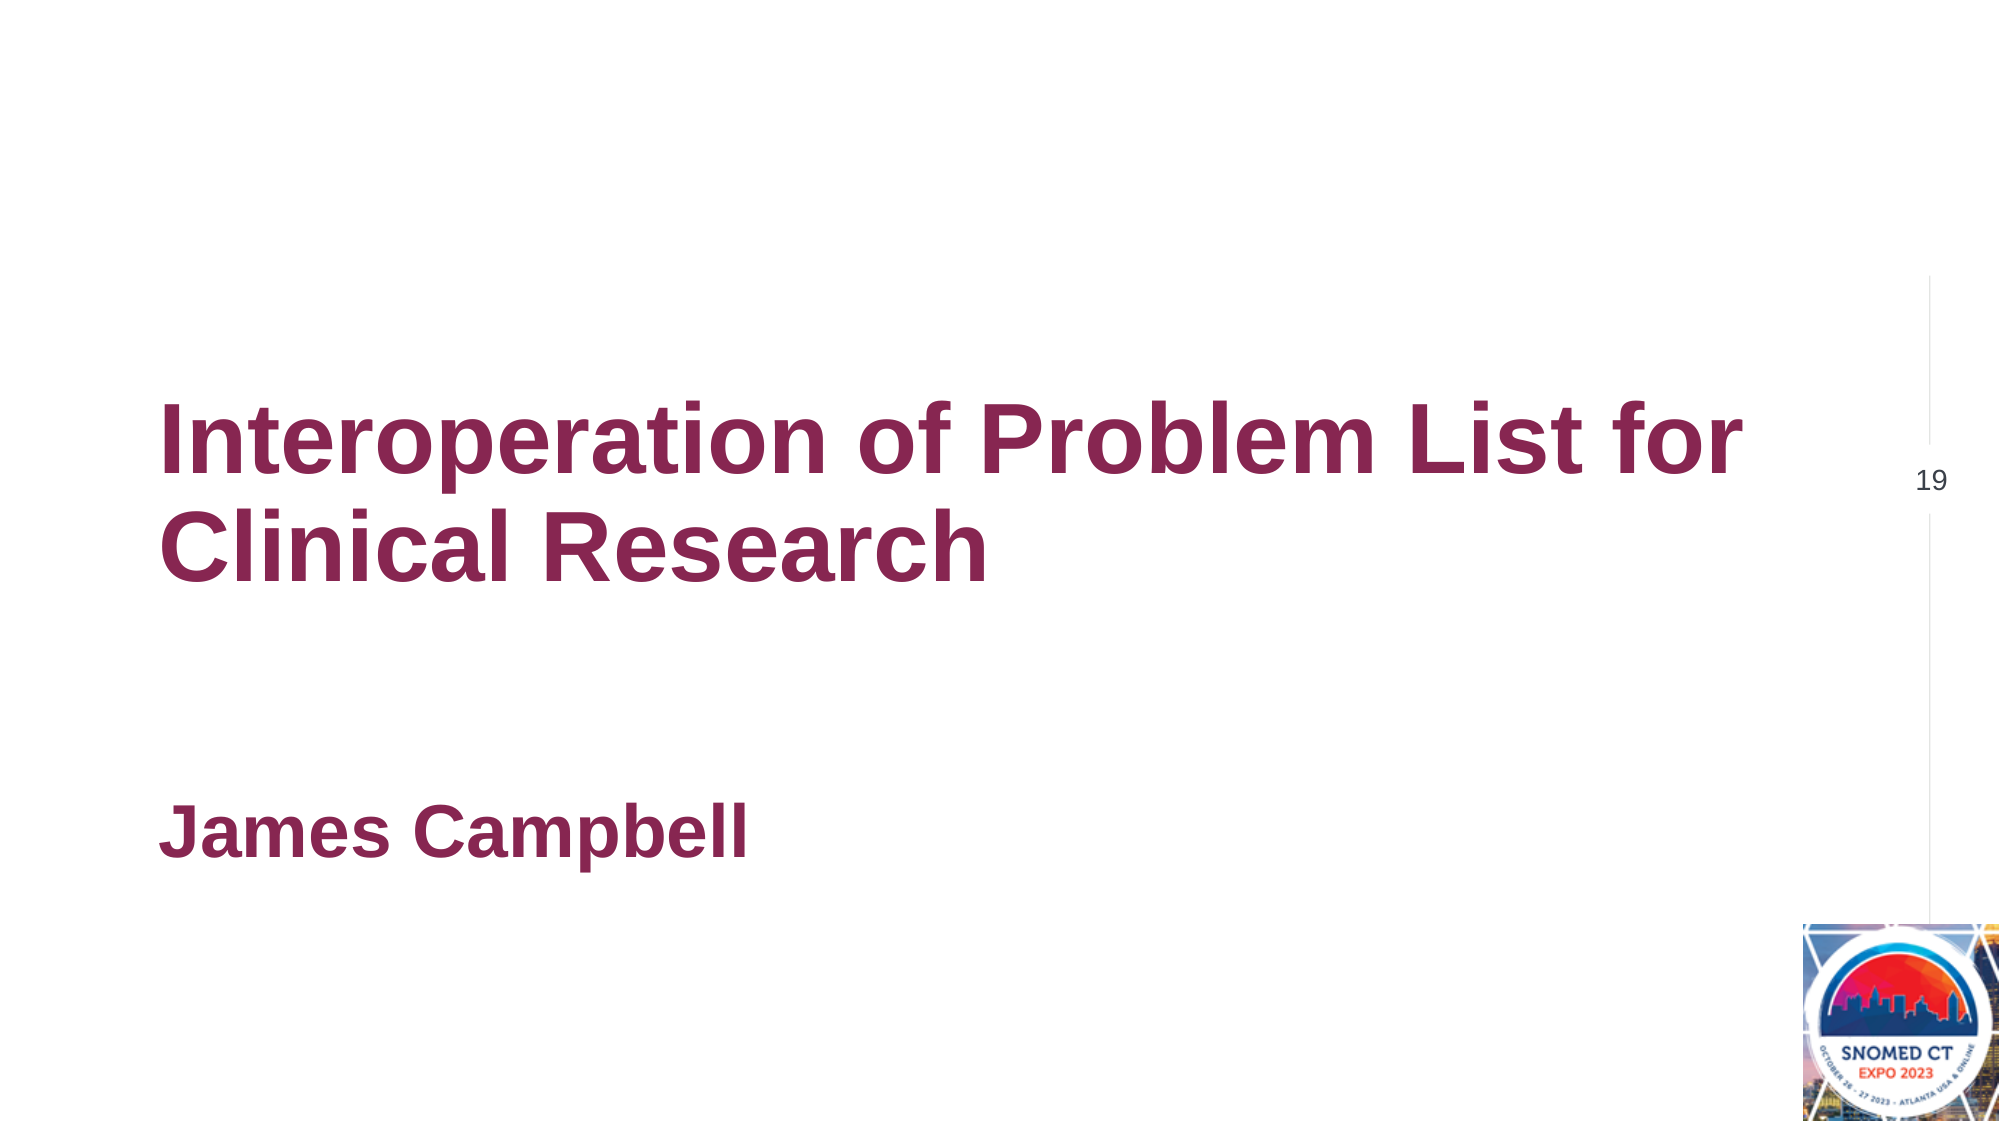

# Interoperation of Problem List for Clinical Research James Campbell